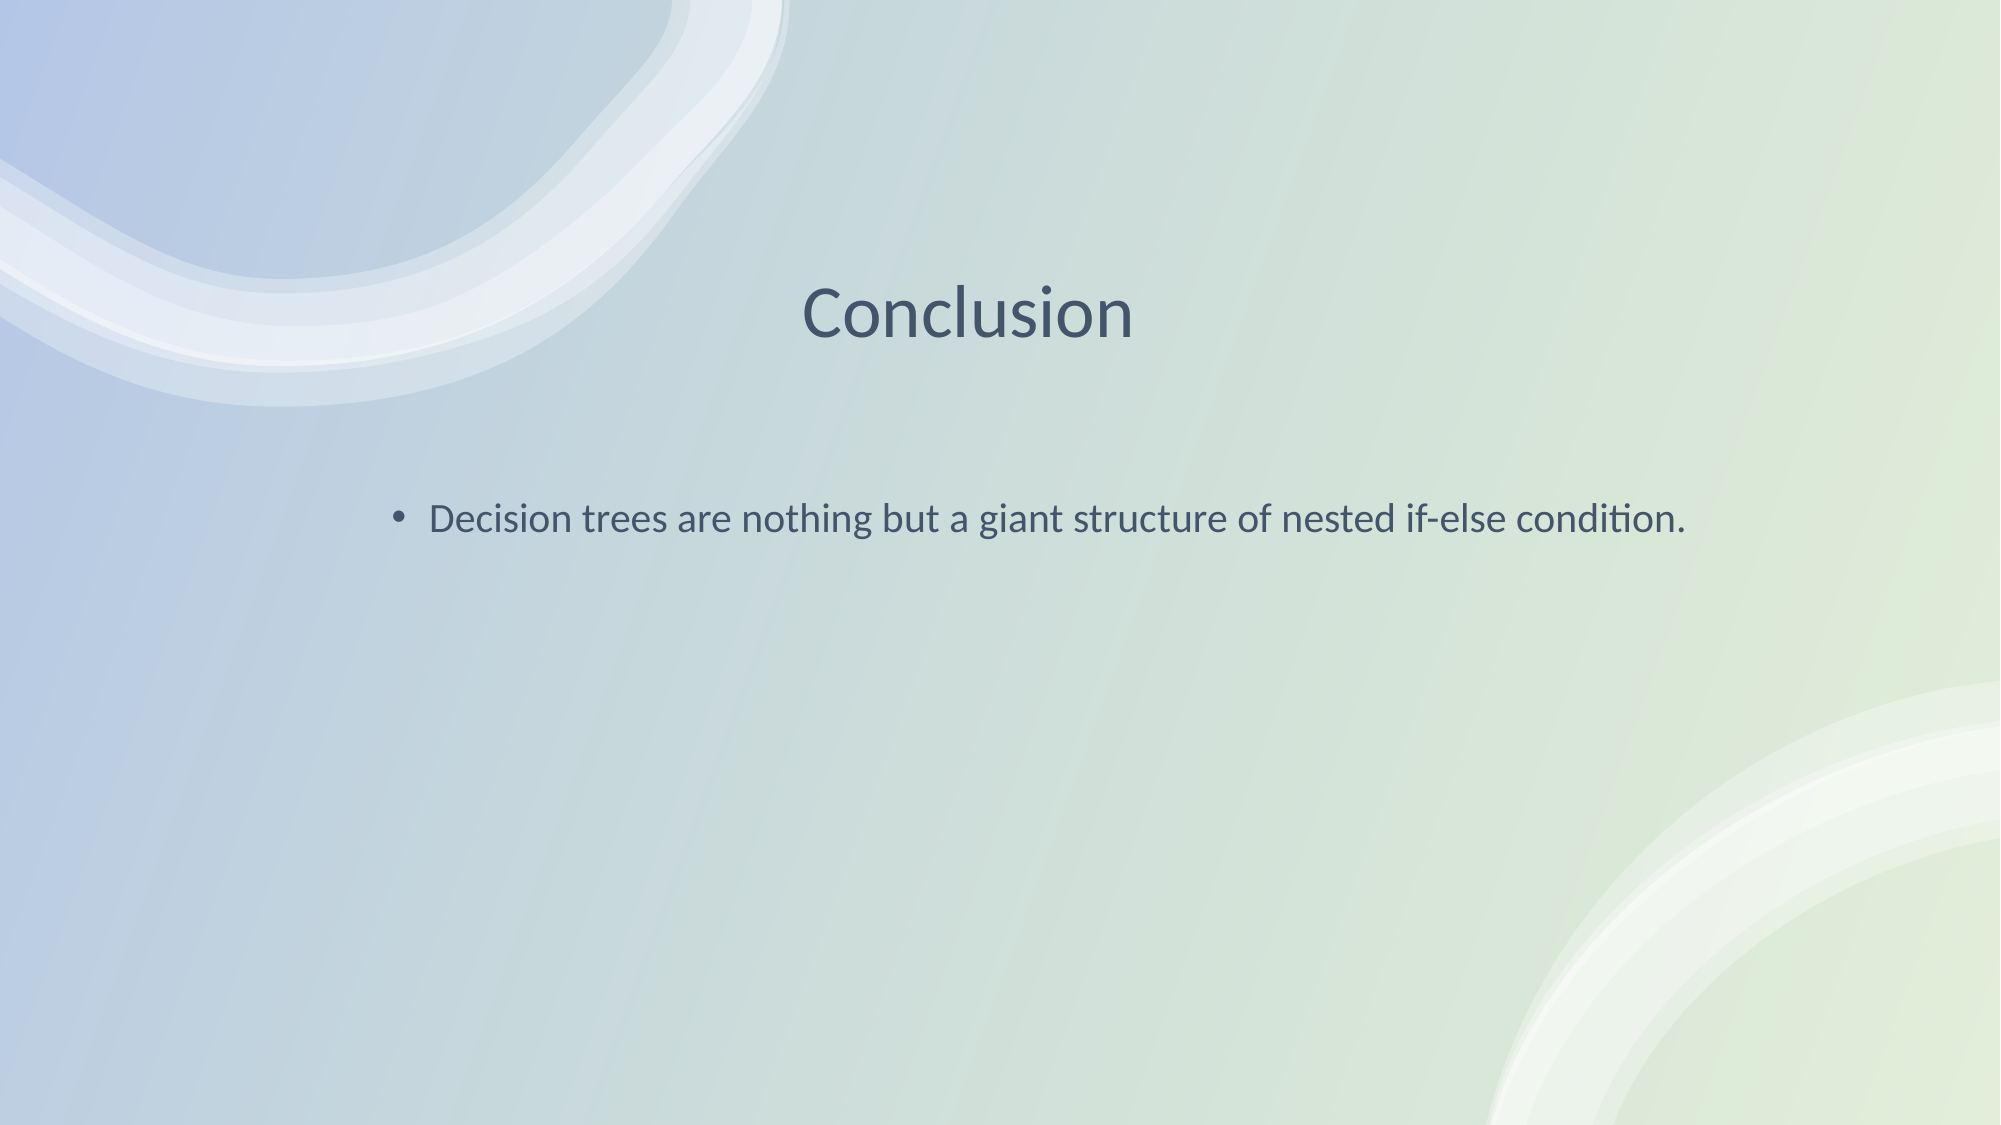

# Conclusion
Decision trees are nothing but a giant structure of nested if-else condition.